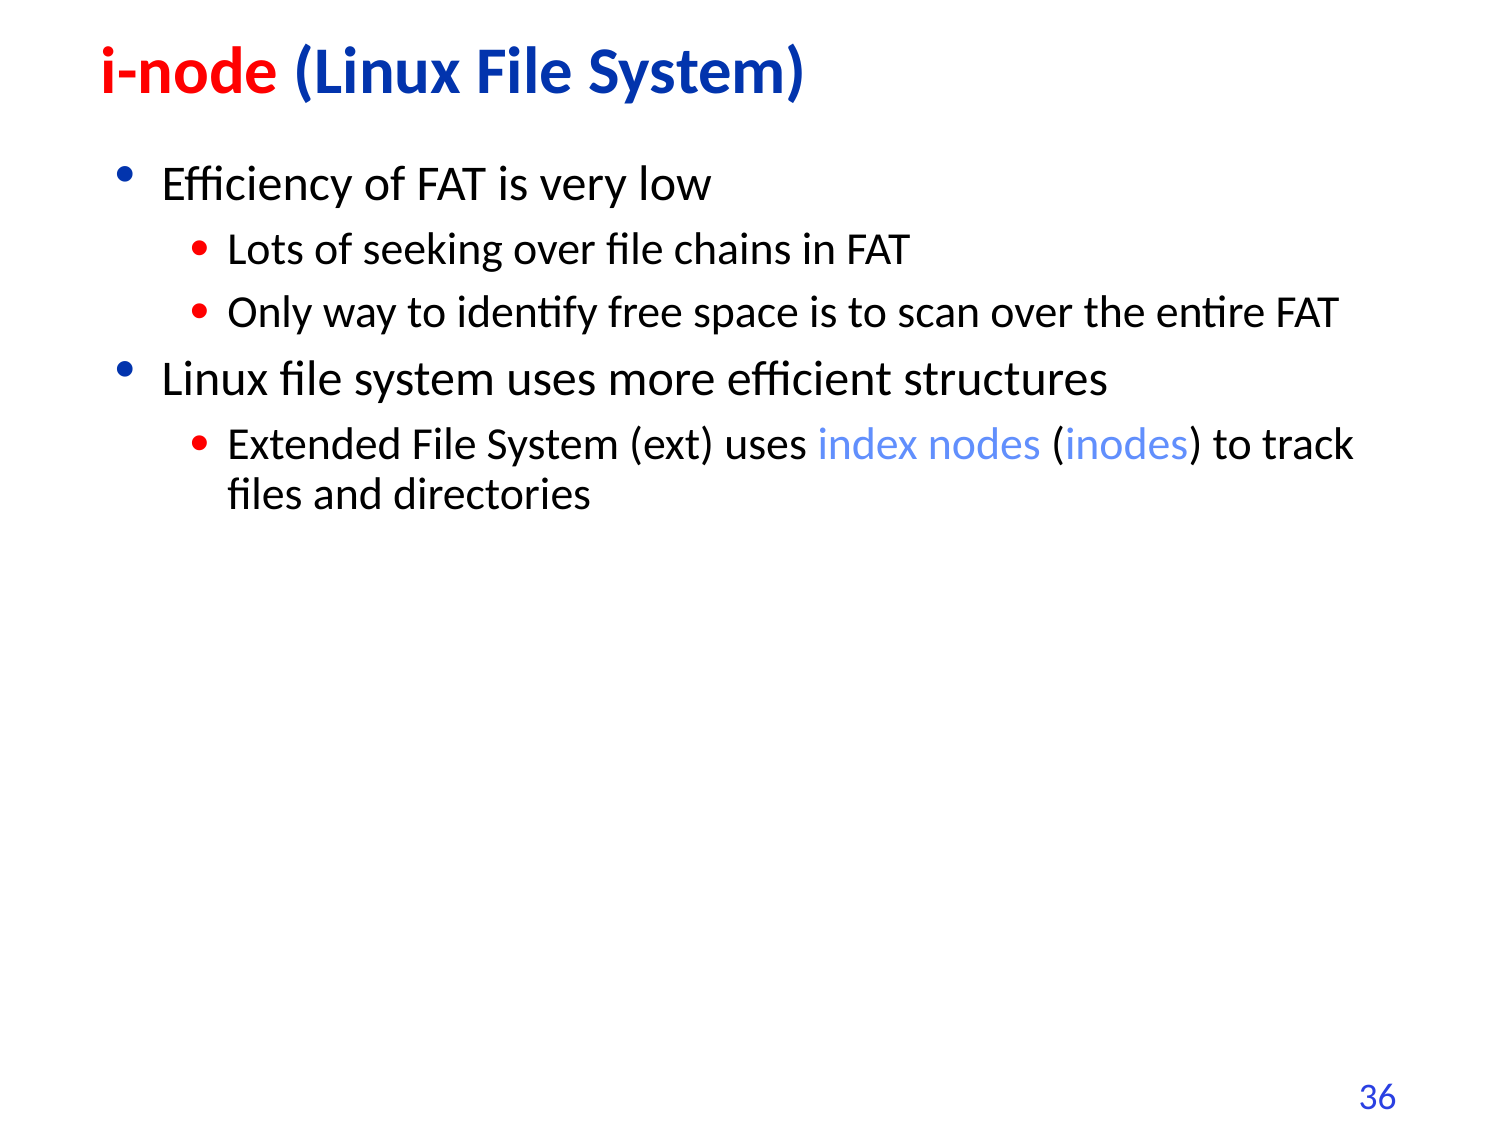

# i-node (Linux File System)
Efficiency of FAT is very low
Lots of seeking over file chains in FAT
Only way to identify free space is to scan over the entire FAT
Linux file system uses more efficient structures
Extended File System (ext) uses index nodes (inodes) to track files and directories